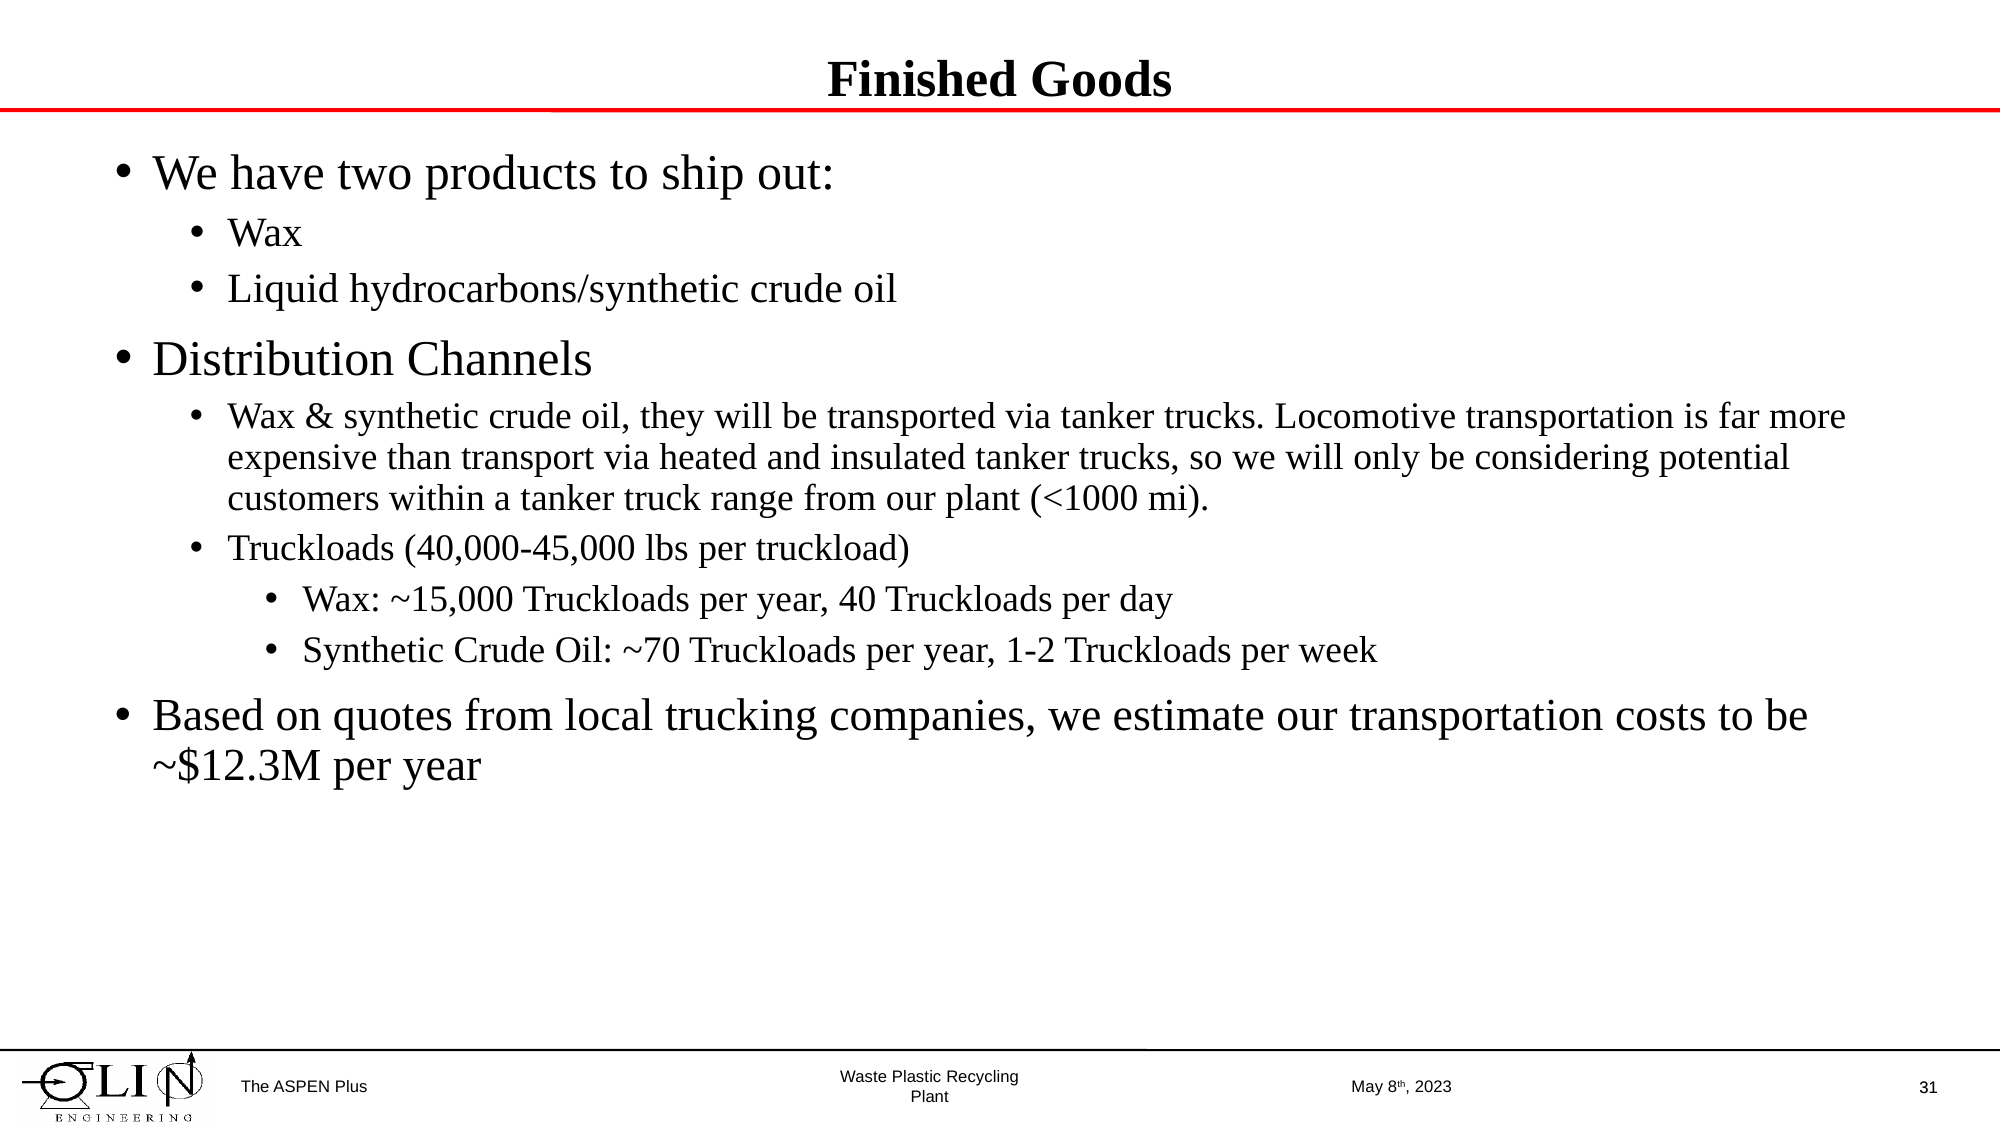

# Finished Goods
We have two products to ship out:
Wax
Liquid hydrocarbons/synthetic crude oil
Distribution Channels
Wax & synthetic crude oil, they will be transported via tanker trucks. Locomotive transportation is far more expensive than transport via heated and insulated tanker trucks, so we will only be considering potential customers within a tanker truck range from our plant (<1000 mi).
Truckloads (40,000-45,000 lbs per truckload)
Wax: ~15,000 Truckloads per year, 40 Truckloads per day
Synthetic Crude Oil: ~70 Truckloads per year, 1-2 Truckloads per week
Based on quotes from local trucking companies, we estimate our transportation costs to be ~$12.3M per year
The ASPEN Plus
The ASPEN Plus
May 8th, 2023
31
31